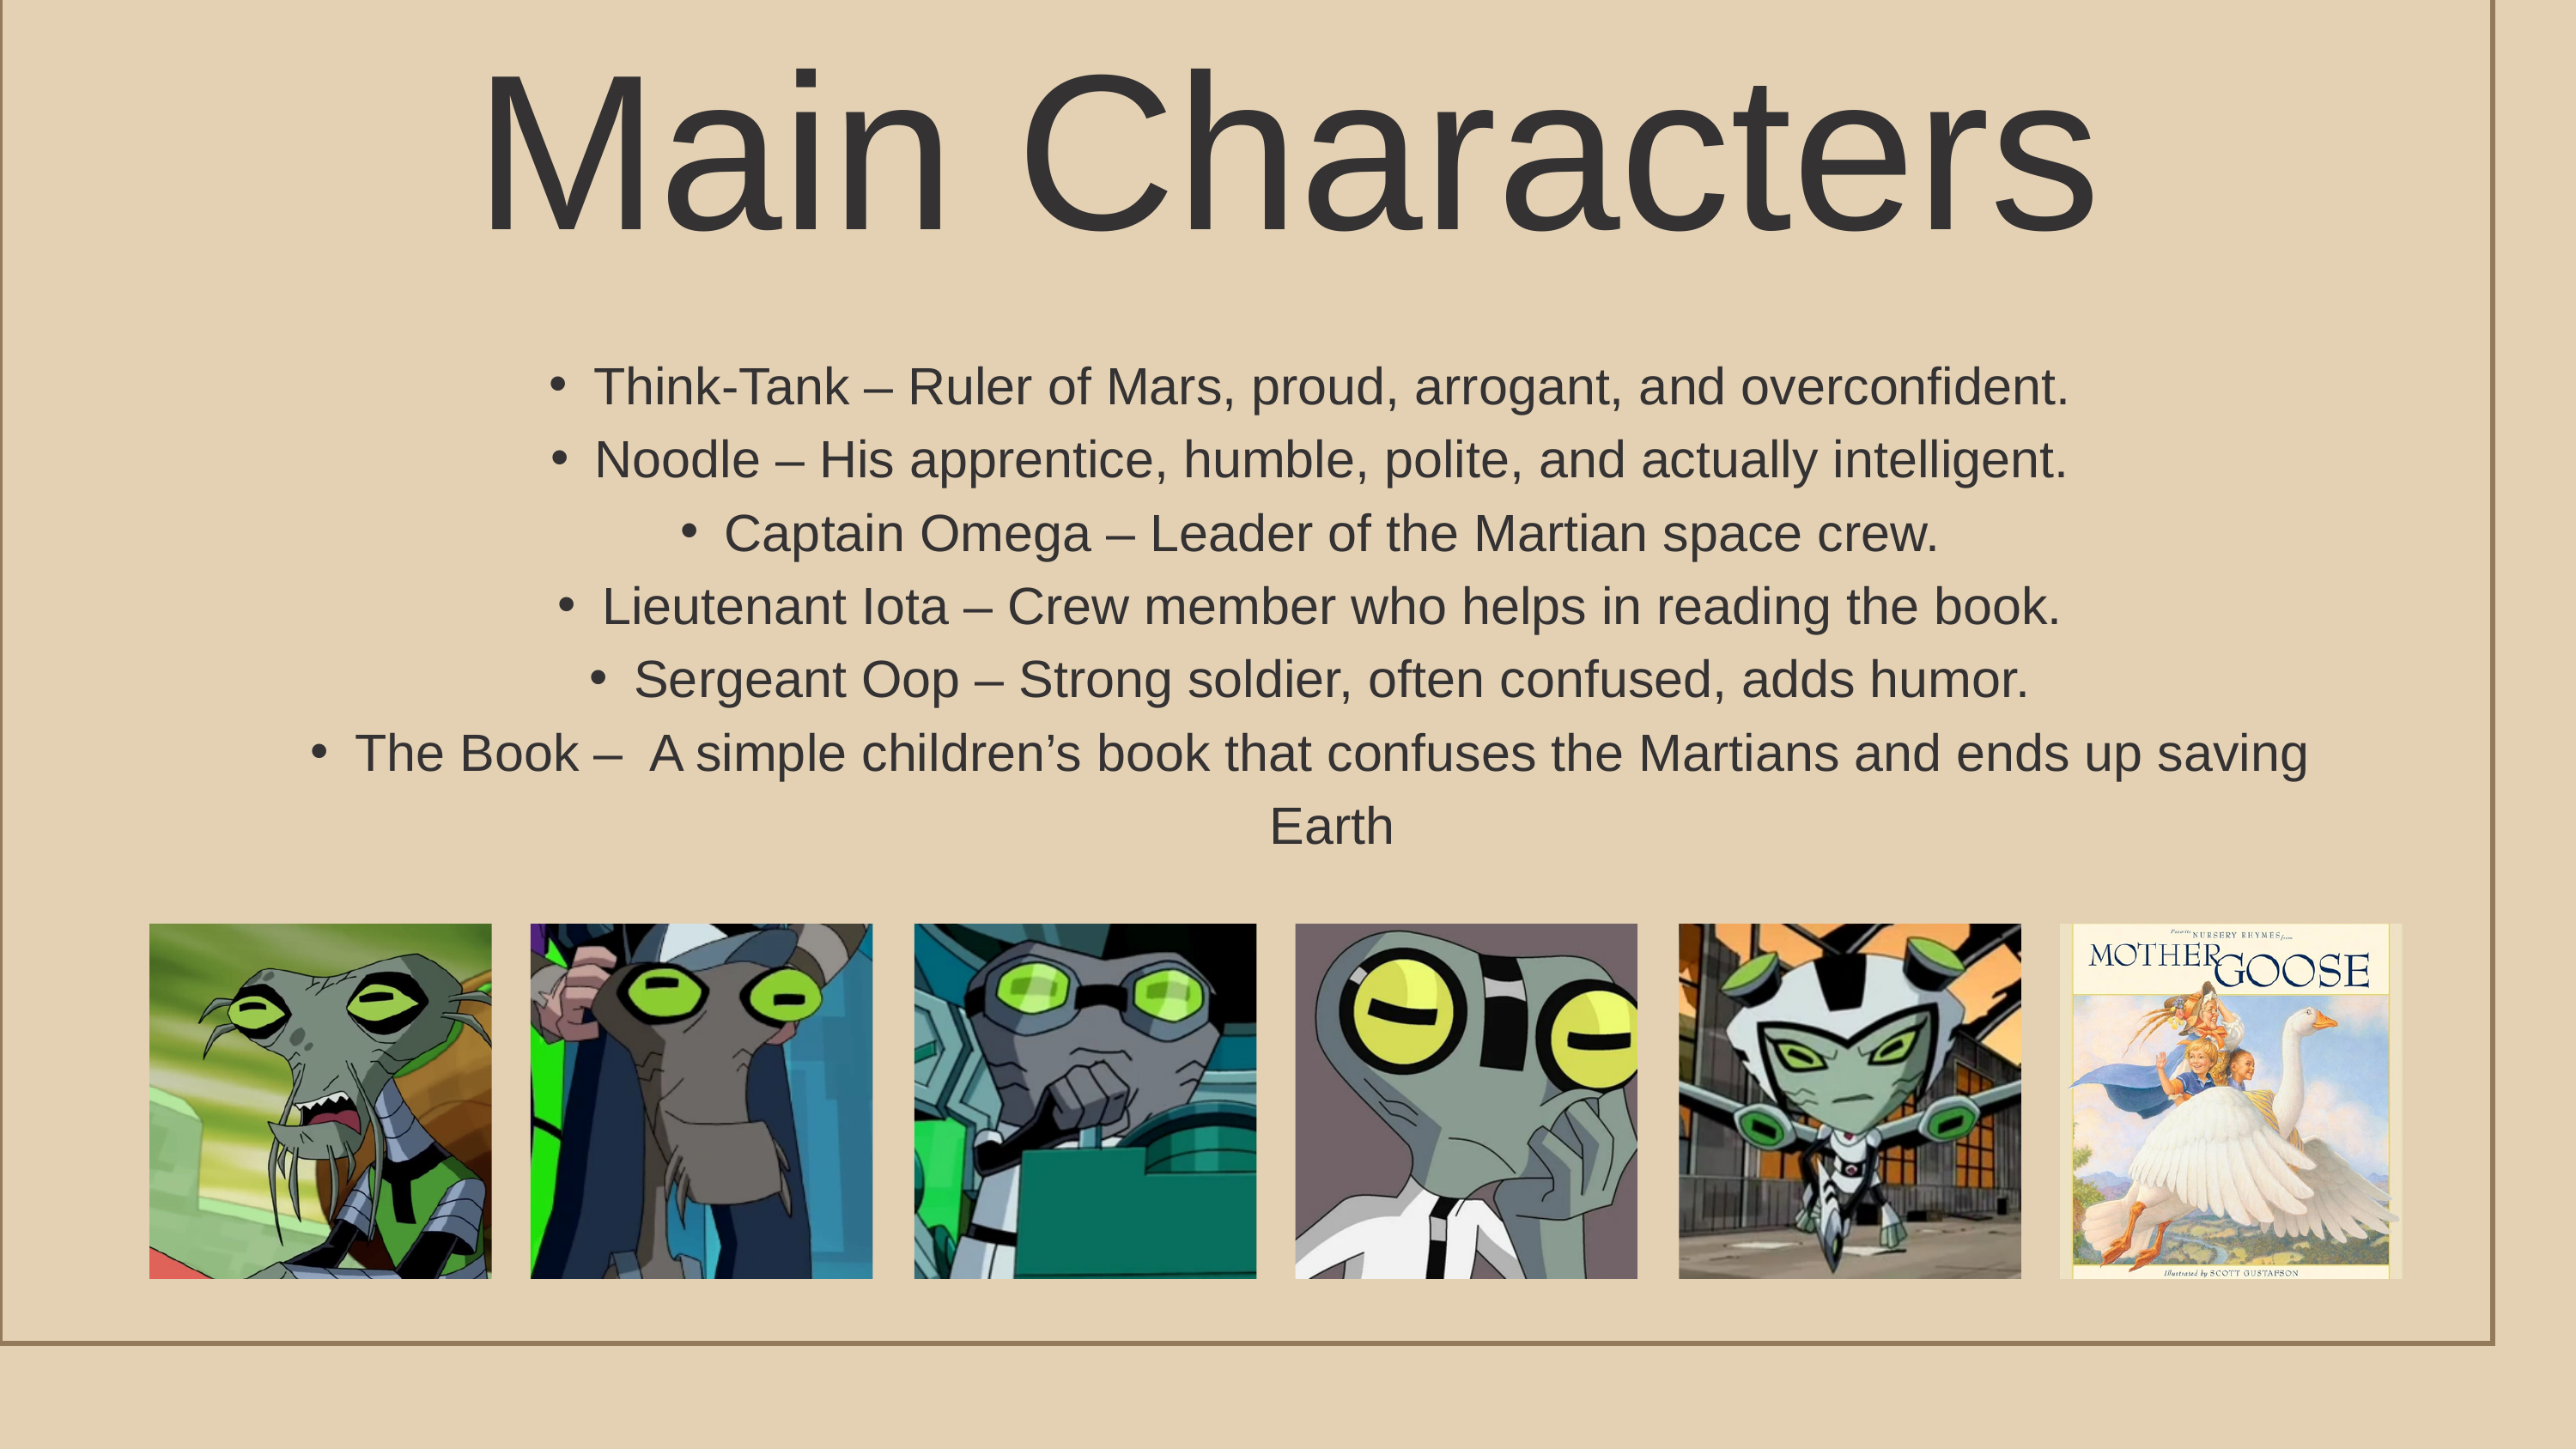

Main Characters
Think-Tank – Ruler of Mars, proud, arrogant, and overconfident.
Noodle – His apprentice, humble, polite, and actually intelligent.
Captain Omega – Leader of the Martian space crew.
Lieutenant Iota – Crew member who helps in reading the book.
Sergeant Oop – Strong soldier, often confused, adds humor.
The Book –  A simple children’s book that confuses the Martians and ends up saving Earth